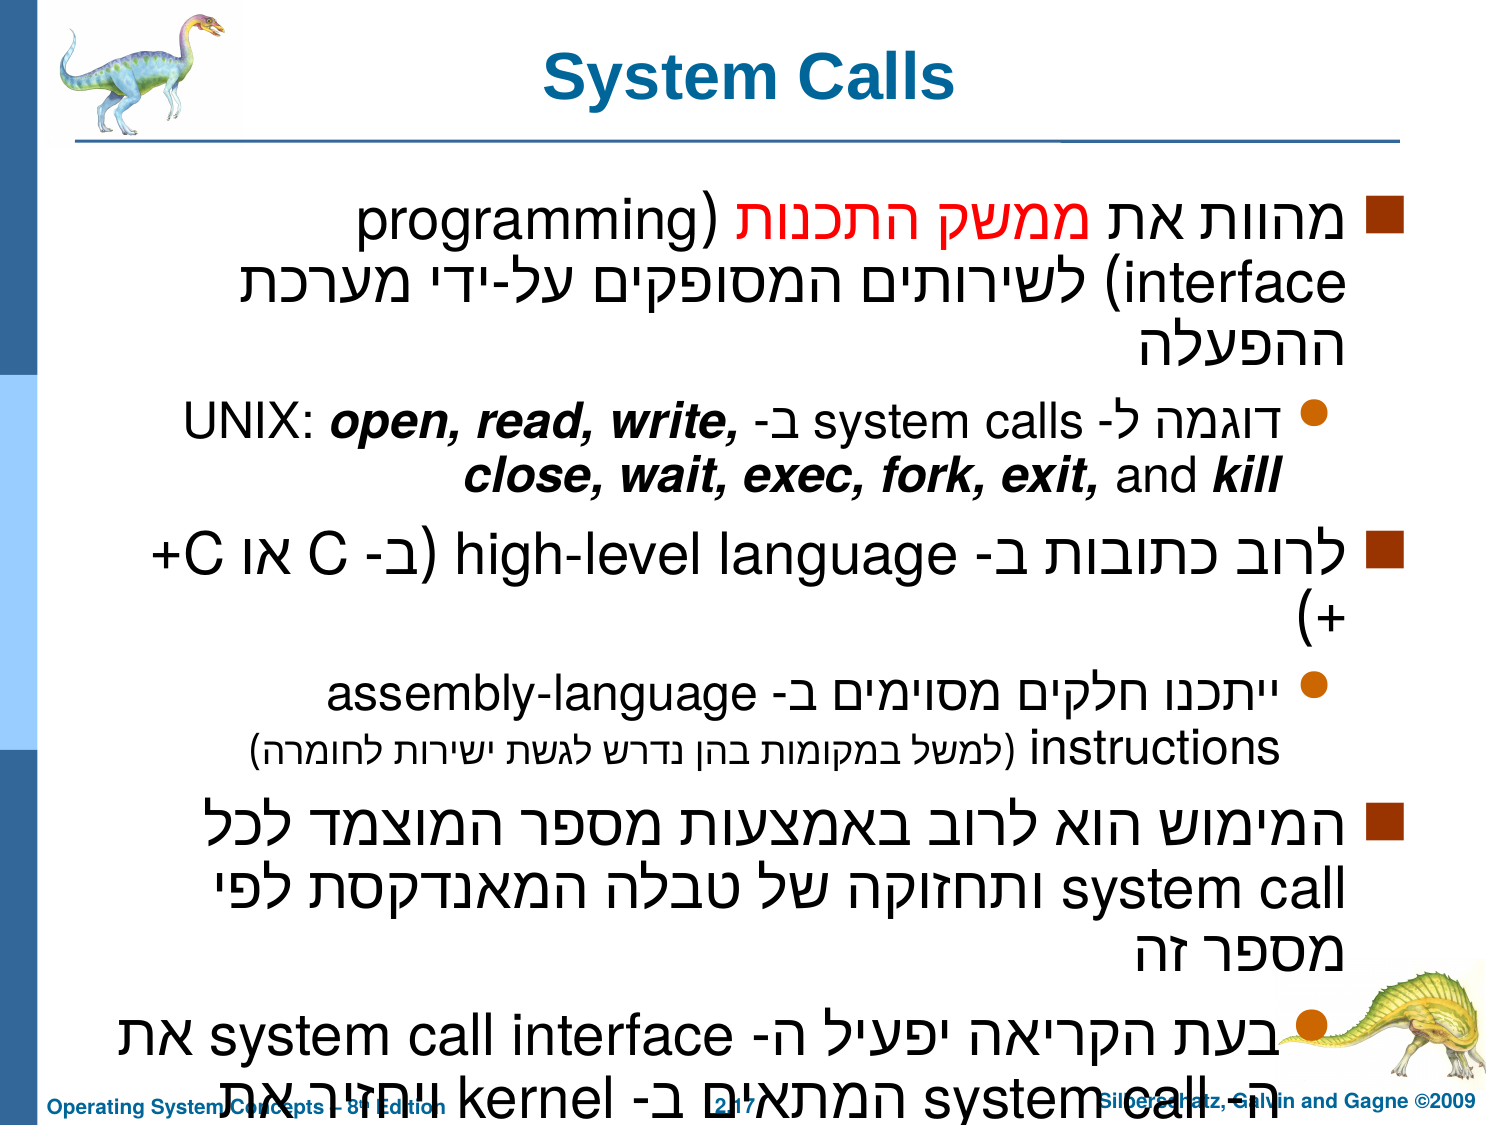

# System Calls
מהוות את ממשק התכנות (programming interface) לשירותים המסופקים על-ידי מערכת ההפעלה
דוגמה ל- system calls ב- UNIX: open, read, write, close, wait, exec, fork, exit, and kill
לרוב כתובות ב- high-level language (ב- C או C++)
ייתכנו חלקים מסוימים ב- assembly-language instructions (למשל במקומות בהן נדרש לגשת ישירות לחומרה)
המימוש הוא לרוב באמצעות מספר המוצמד לכל system call ותחזוקה של טבלה המאנדקסת לפי מספר זה
בעת הקריאה יפעיל ה- system call interface את ה- system call המתאים ב- kernel ויחזיר את סטטוס הביצוע (ואת ערכי הפלט המתאימים)